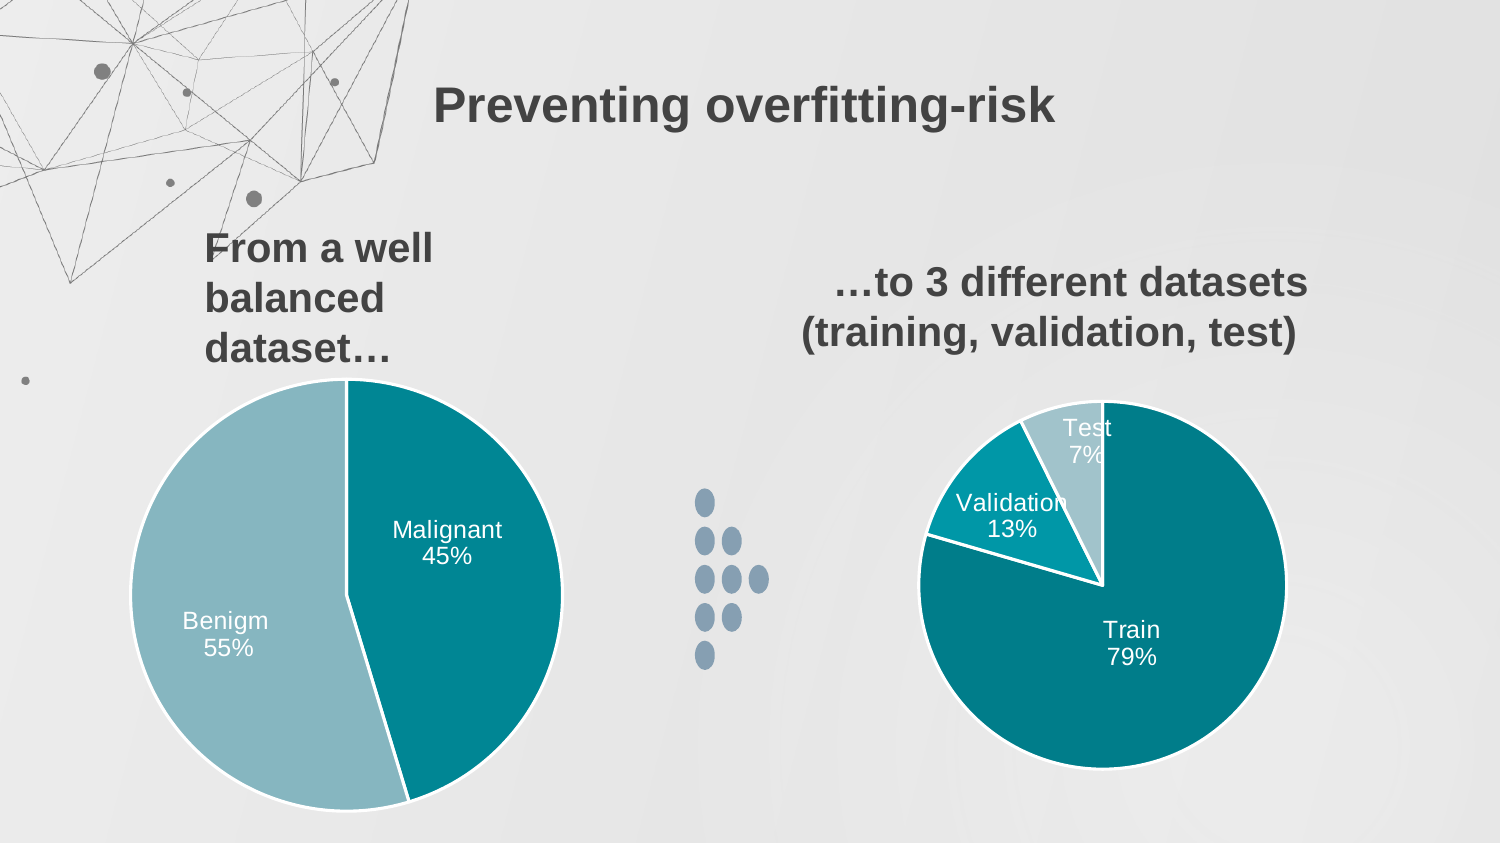

Preventing overfitting-risk
…to 3 different datasets (training, validation, test)
# From a well balanced dataset…

### Chart

| Category |  |
|---|---|
| Train | 2.637 |
| Validation | 0.436 |
| Test | 0.244 |

### Chart

| Category |  |
|---|---|
| Malignant | 1.497 |
| Benigm  | 1.806 |